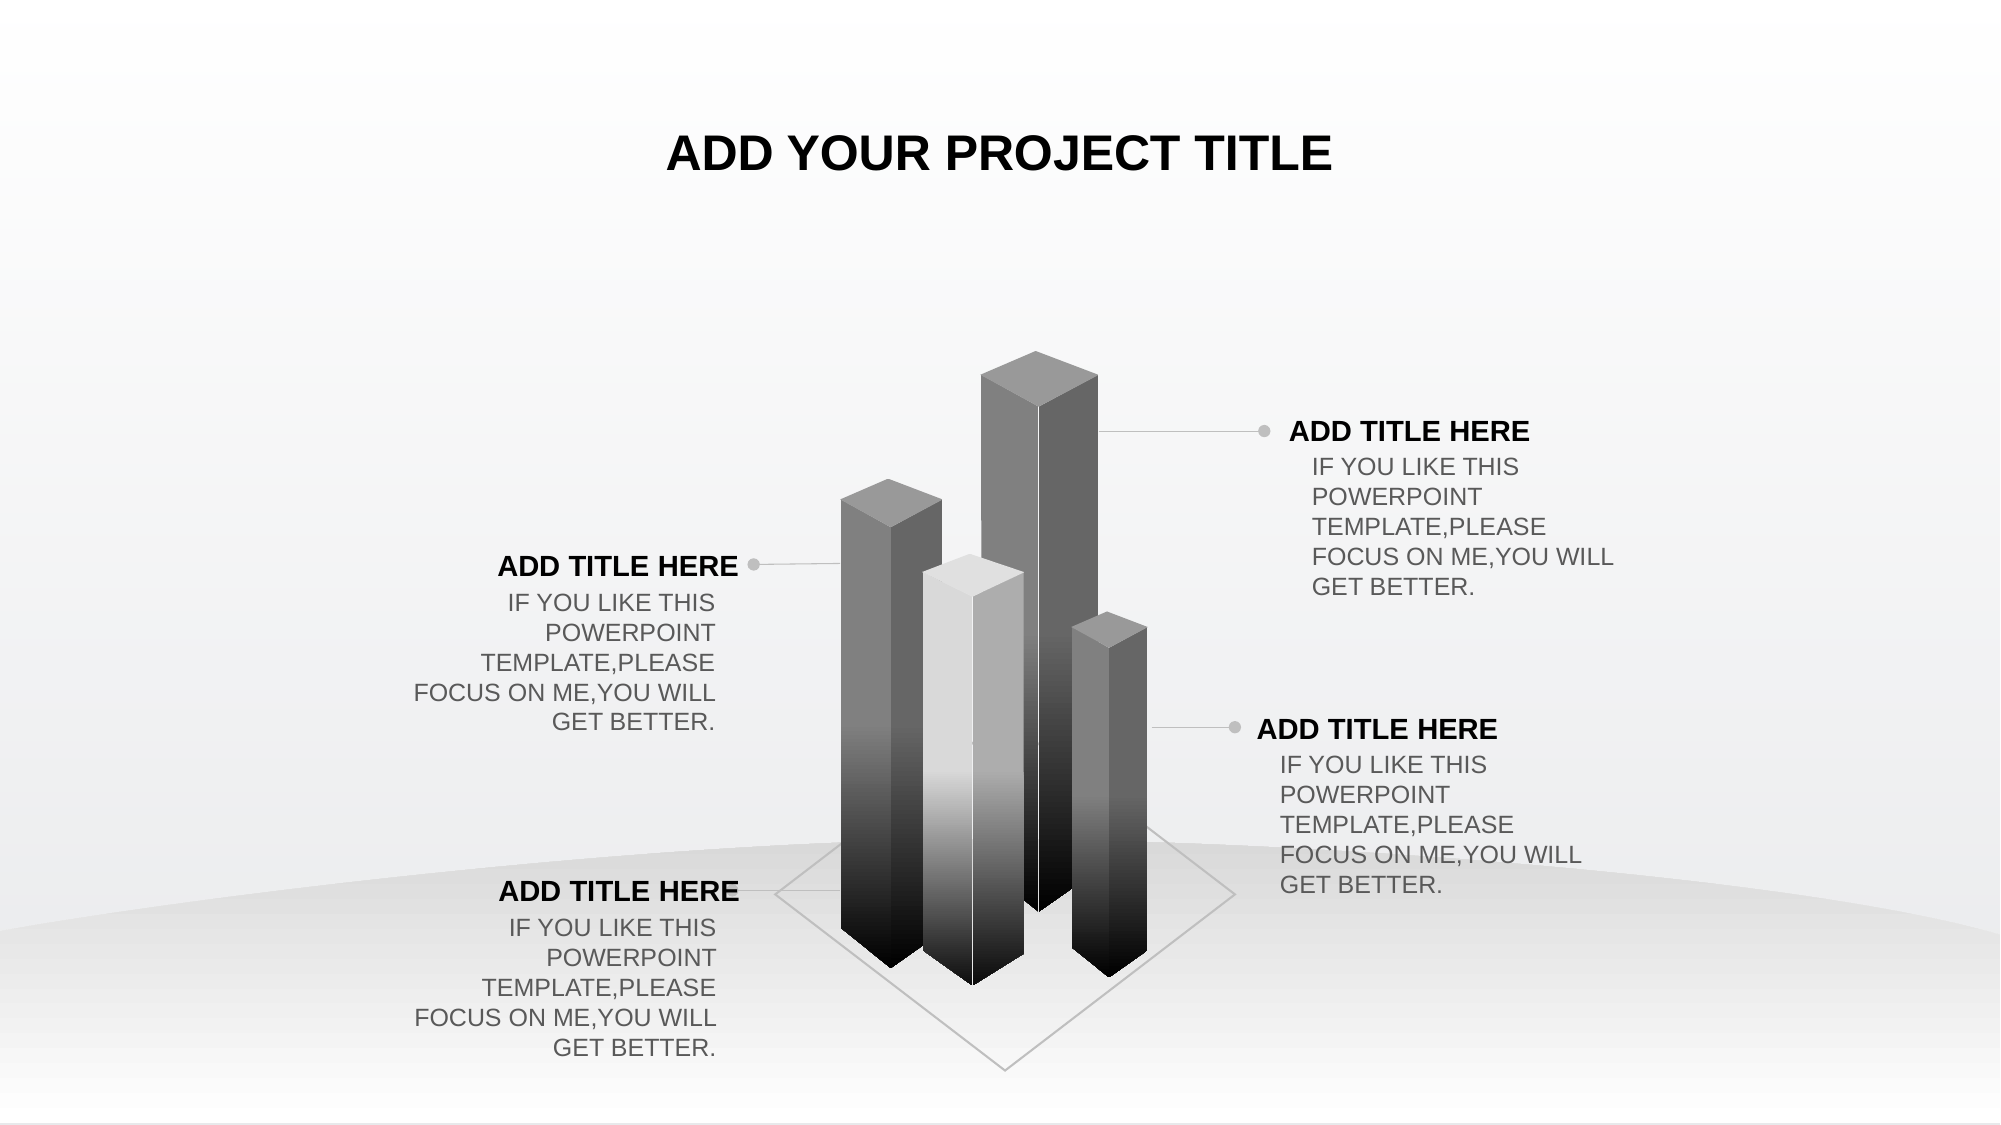

ADD YOUR PROJECT TITLE

ADD TITLE HERE
IF YOU LIKE THIS POWERPOINT TEMPLATE,PLEASE FOCUS ON ME,YOU WILL GET BETTER.

ADD TITLE HERE

IF YOU LIKE THIS POWERPOINT TEMPLATE,PLEASE FOCUS ON ME,YOU WILL GET BETTER.

ADD TITLE HERE

IF YOU LIKE THIS POWERPOINT TEMPLATE,PLEASE FOCUS ON ME,YOU WILL GET BETTER.

ADD TITLE HERE
IF YOU LIKE THIS POWERPOINT TEMPLATE,PLEASE FOCUS ON ME,YOU WILL GET BETTER.